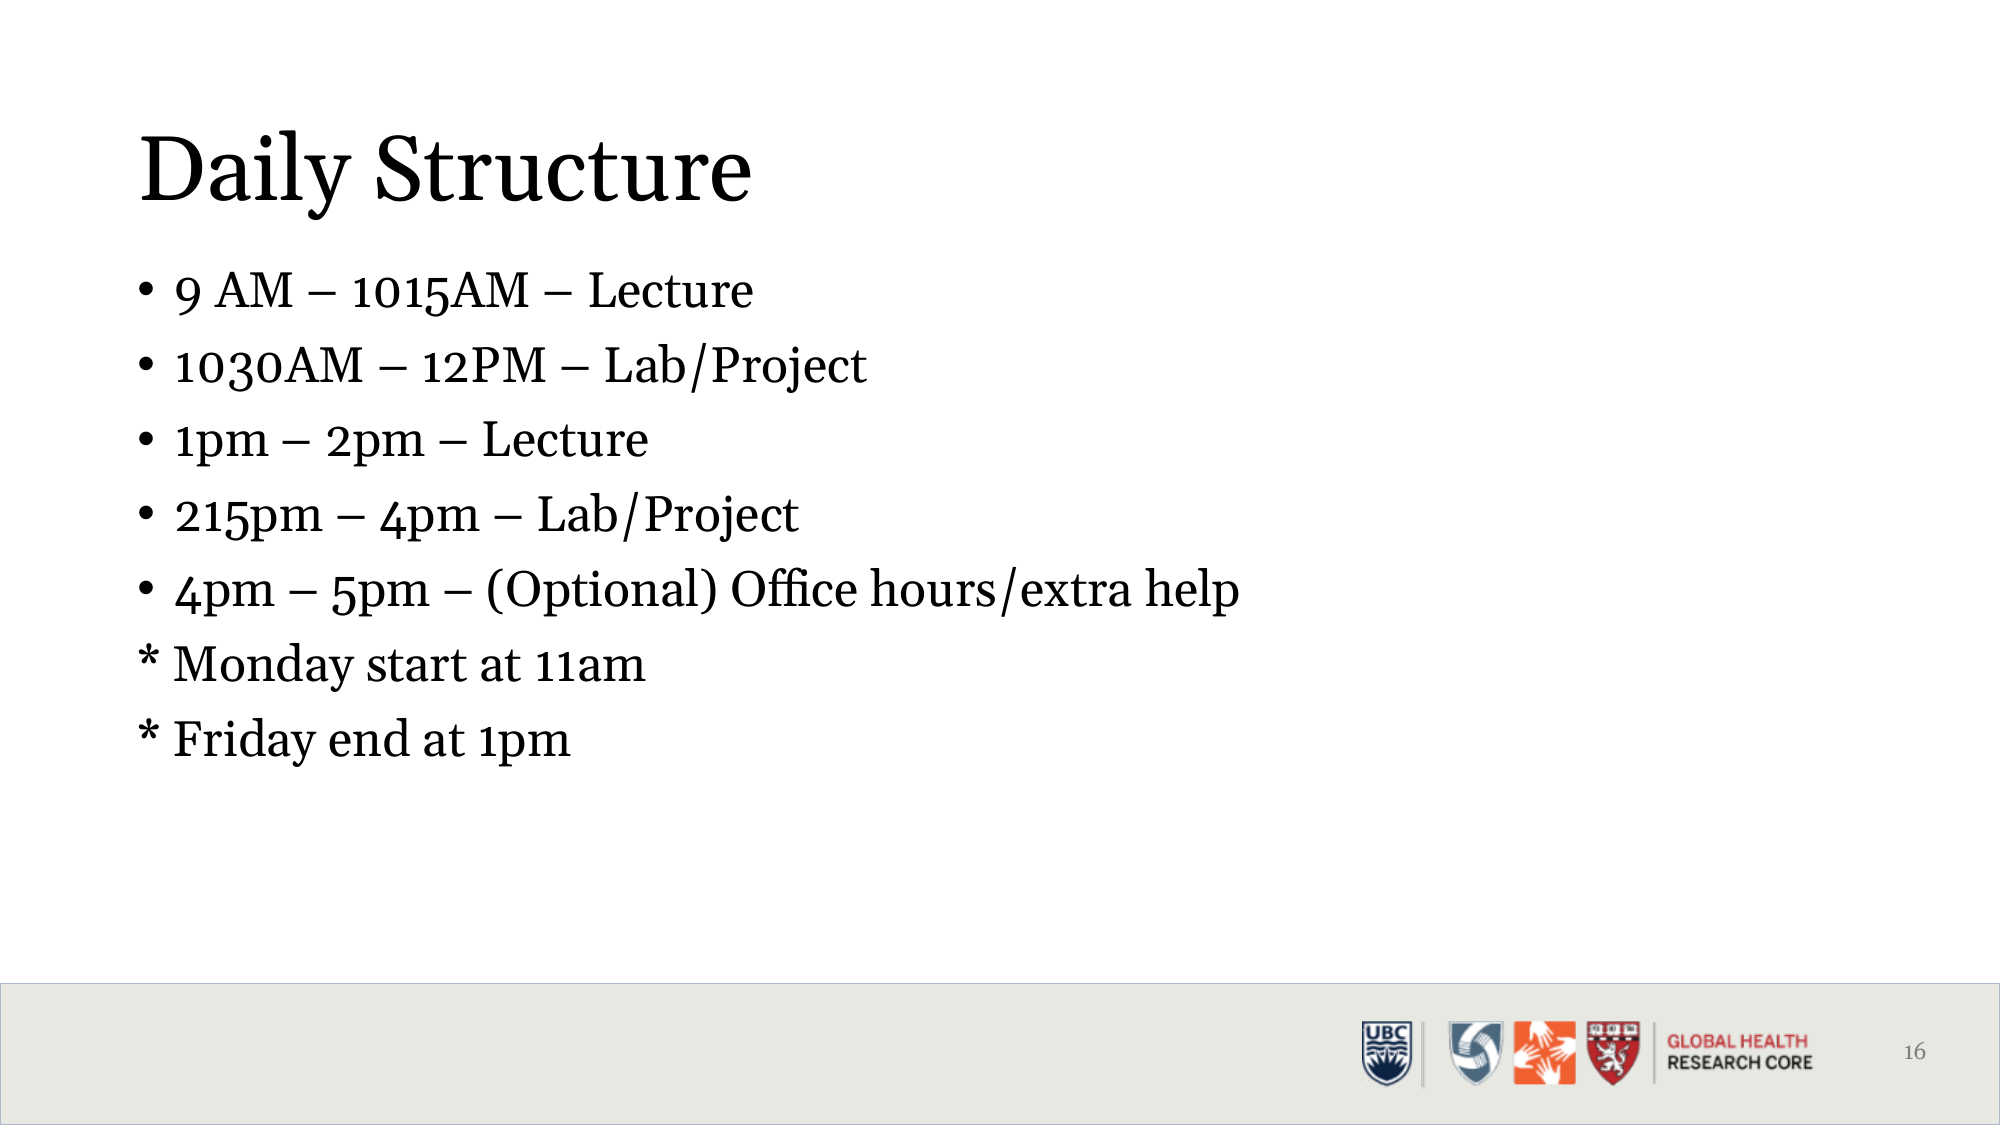

# Daily Structure
9 AM – 1015AM – Lecture
1030AM – 12PM – Lab/Project
1pm – 2pm – Lecture
215pm – 4pm – Lab/Project
4pm – 5pm – (Optional) Office hours/extra help
* Monday start at 11am
* Friday end at 1pm